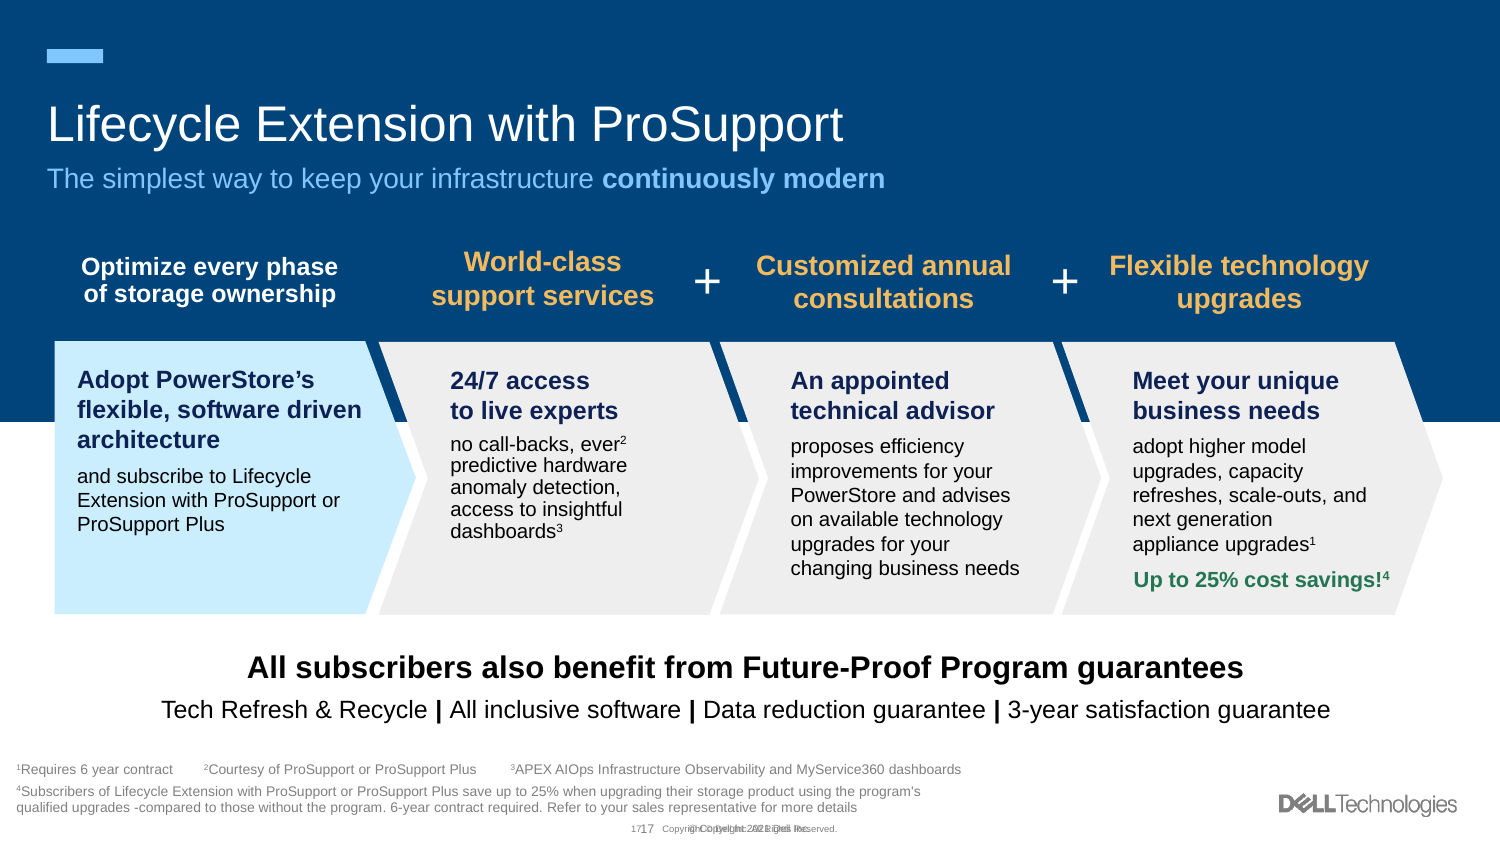

# Lifecycle Extension with ProSupport
The simplest way to keep your infrastructure continuously modern
World-class support services
24/7 access
to live experts
no call-backs, ever2 predictive hardware anomaly detection, access to insightful dashboards3
Optimize every phase of storage ownership
Adopt PowerStore’s flexible, software driven architecture
and subscribe to Lifecycle Extension with ProSupport or ProSupport Plus
Customized annual consultations
+
An appointed technical advisor
proposes efficiency improvements for your PowerStore and advises
on available technology upgrades for your changing business needs
Flexible technology upgrades
+
Meet your unique business needs
adopt higher model upgrades, capacity refreshes, scale-outs, and next generation appliance upgrades1

Up to 25% cost savings!4
All subscribers also benefit from Future-Proof Program guarantees
Tech Refresh & Recycle | All inclusive software | Data reduction guarantee | 3-year satisfaction guarantee
1Requires 6 year contract
2Courtesy of ProSupport or ProSupport Plus
3APEX AIOps Infrastructure Observability and MyService360 dashboards
4Subscribers of Lifecycle Extension with ProSupport or ProSupport Plus save up to 25% when upgrading their storage product using the program's qualified upgrades -compared to those without the program. 6-year contract required. Refer to your sales representative for more details